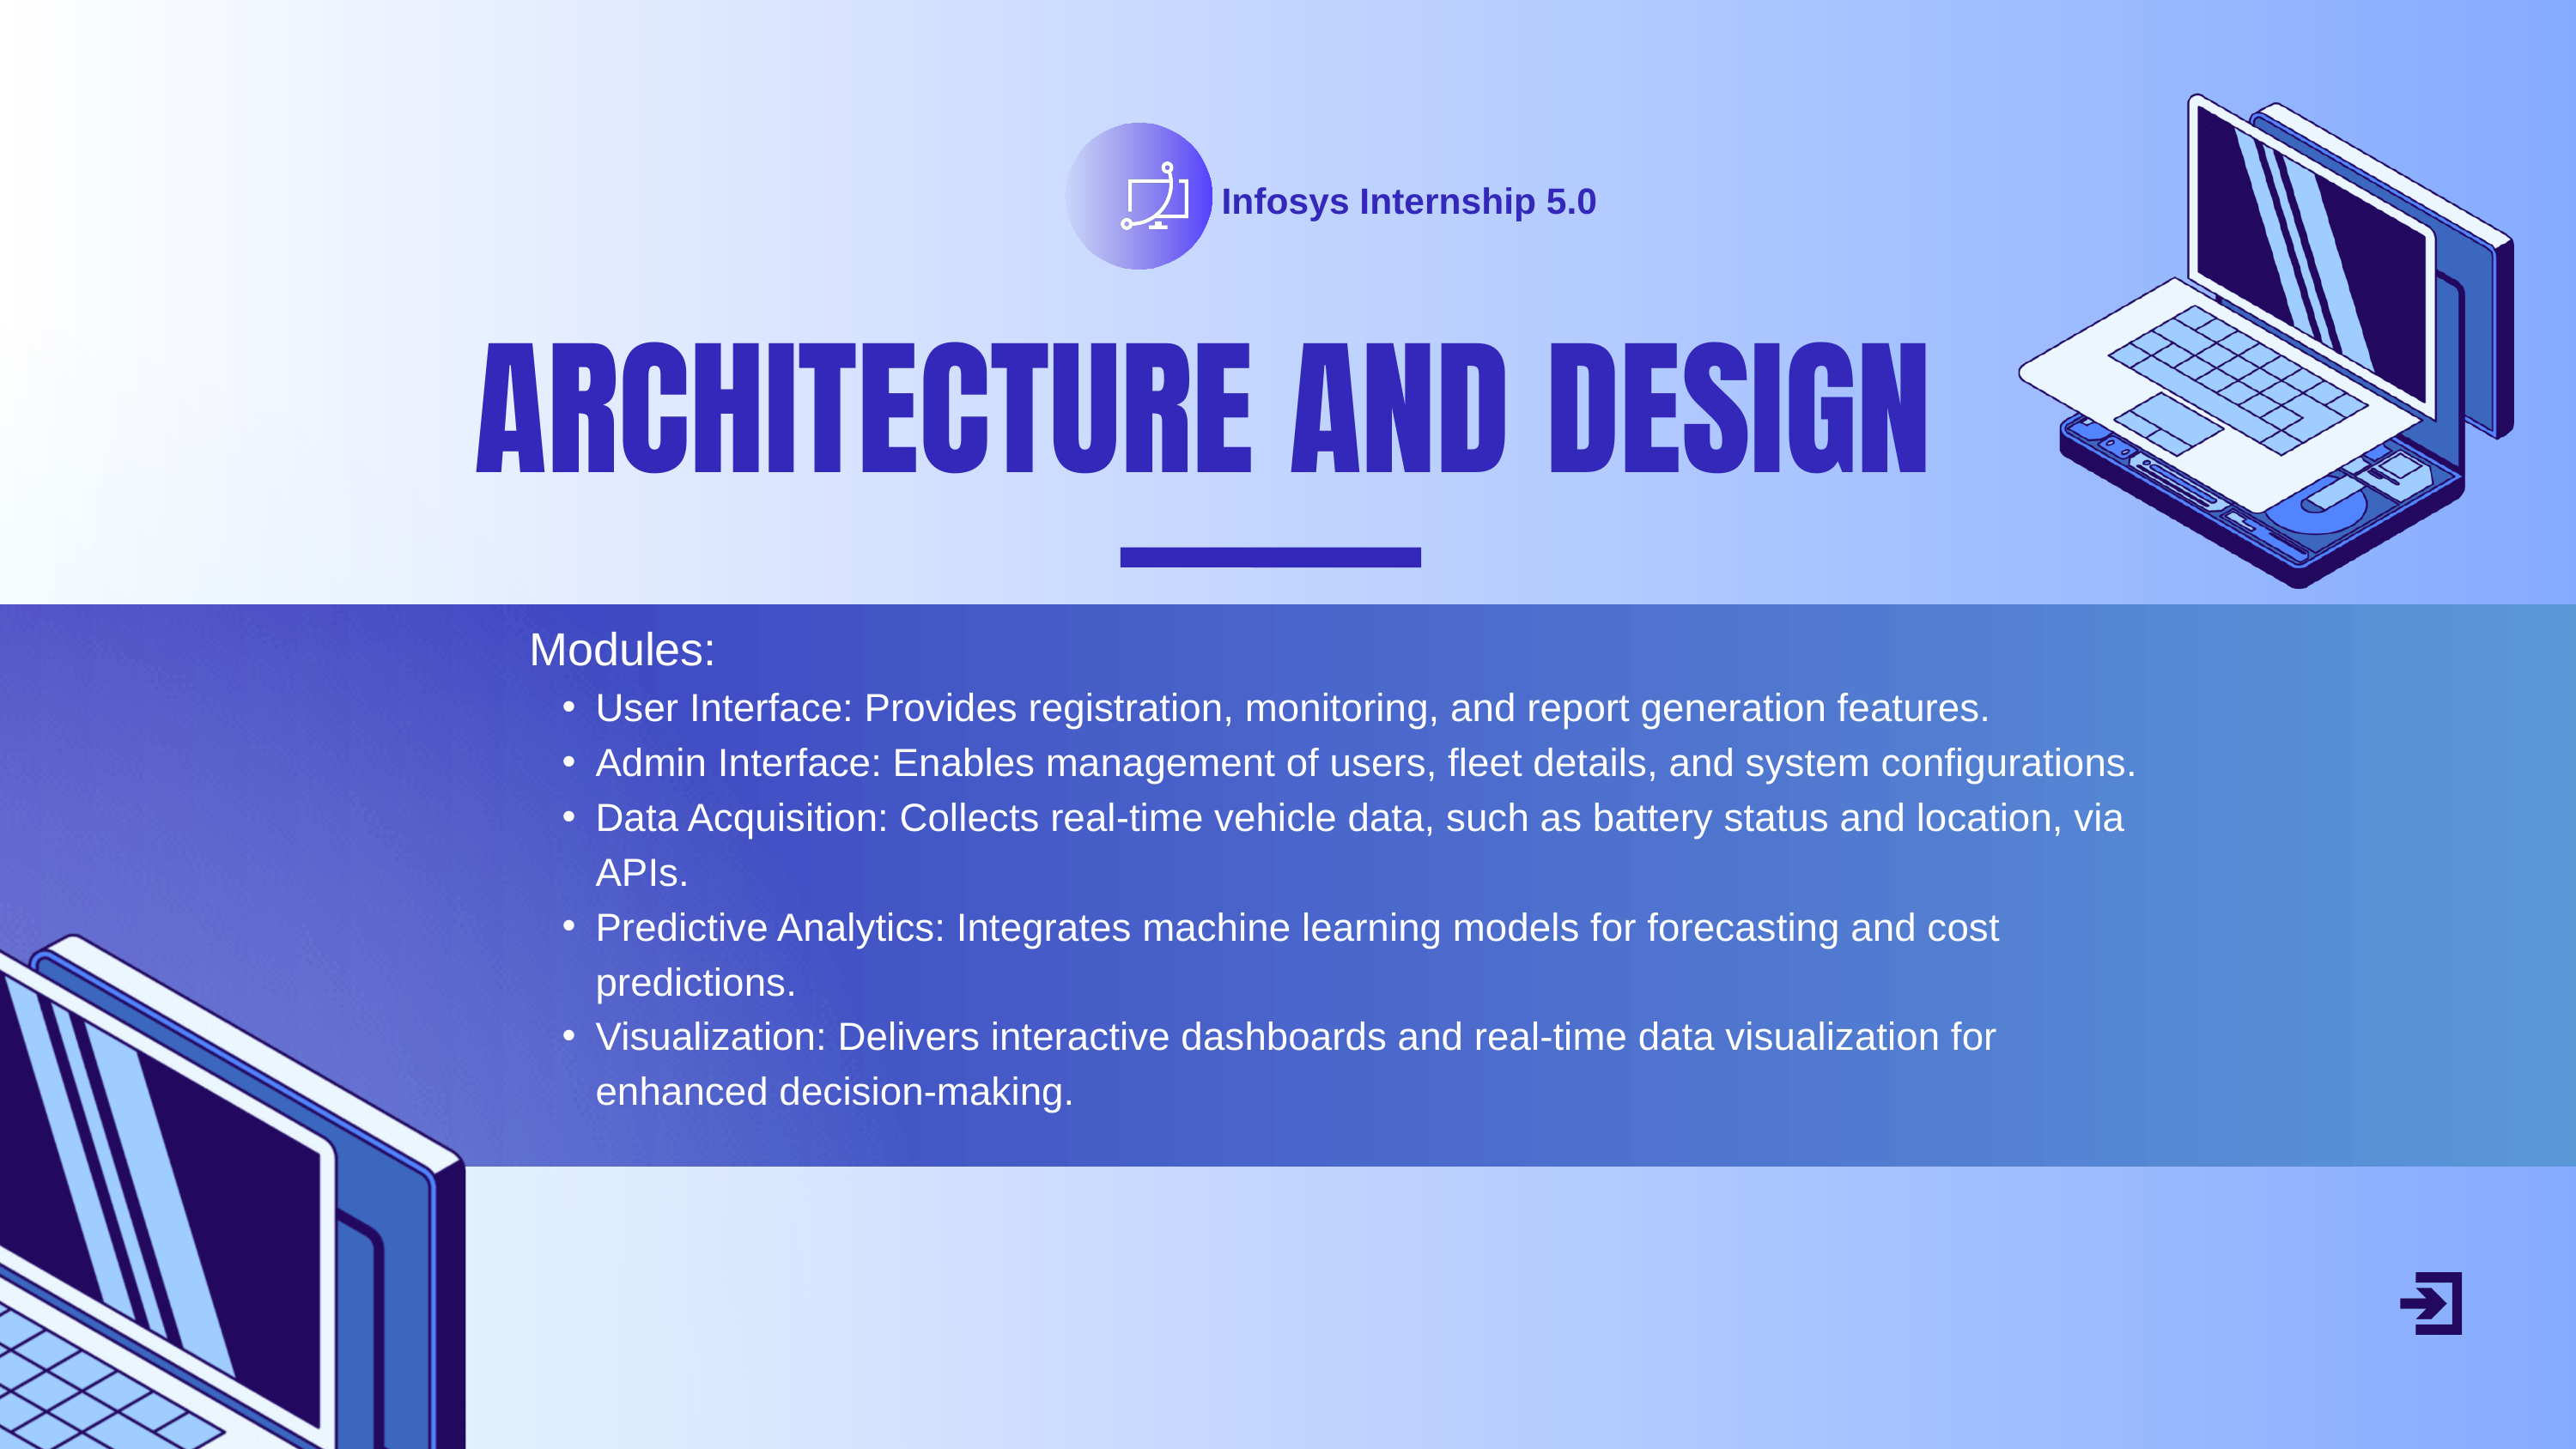

Infosys Internship 5.0

ARCHITECTURE AND DESIGN

Modules:
User Interface: Provides registration, monitoring, and report generation features.
Admin Interface: Enables management of users, fleet details, and system configurations.
Data Acquisition: Collects real-time vehicle data, such as battery status and location, via APIs.
Predictive Analytics: Integrates machine learning models for forecasting and cost predictions.
Visualization: Delivers interactive dashboards and real-time data visualization for enhanced decision-making.